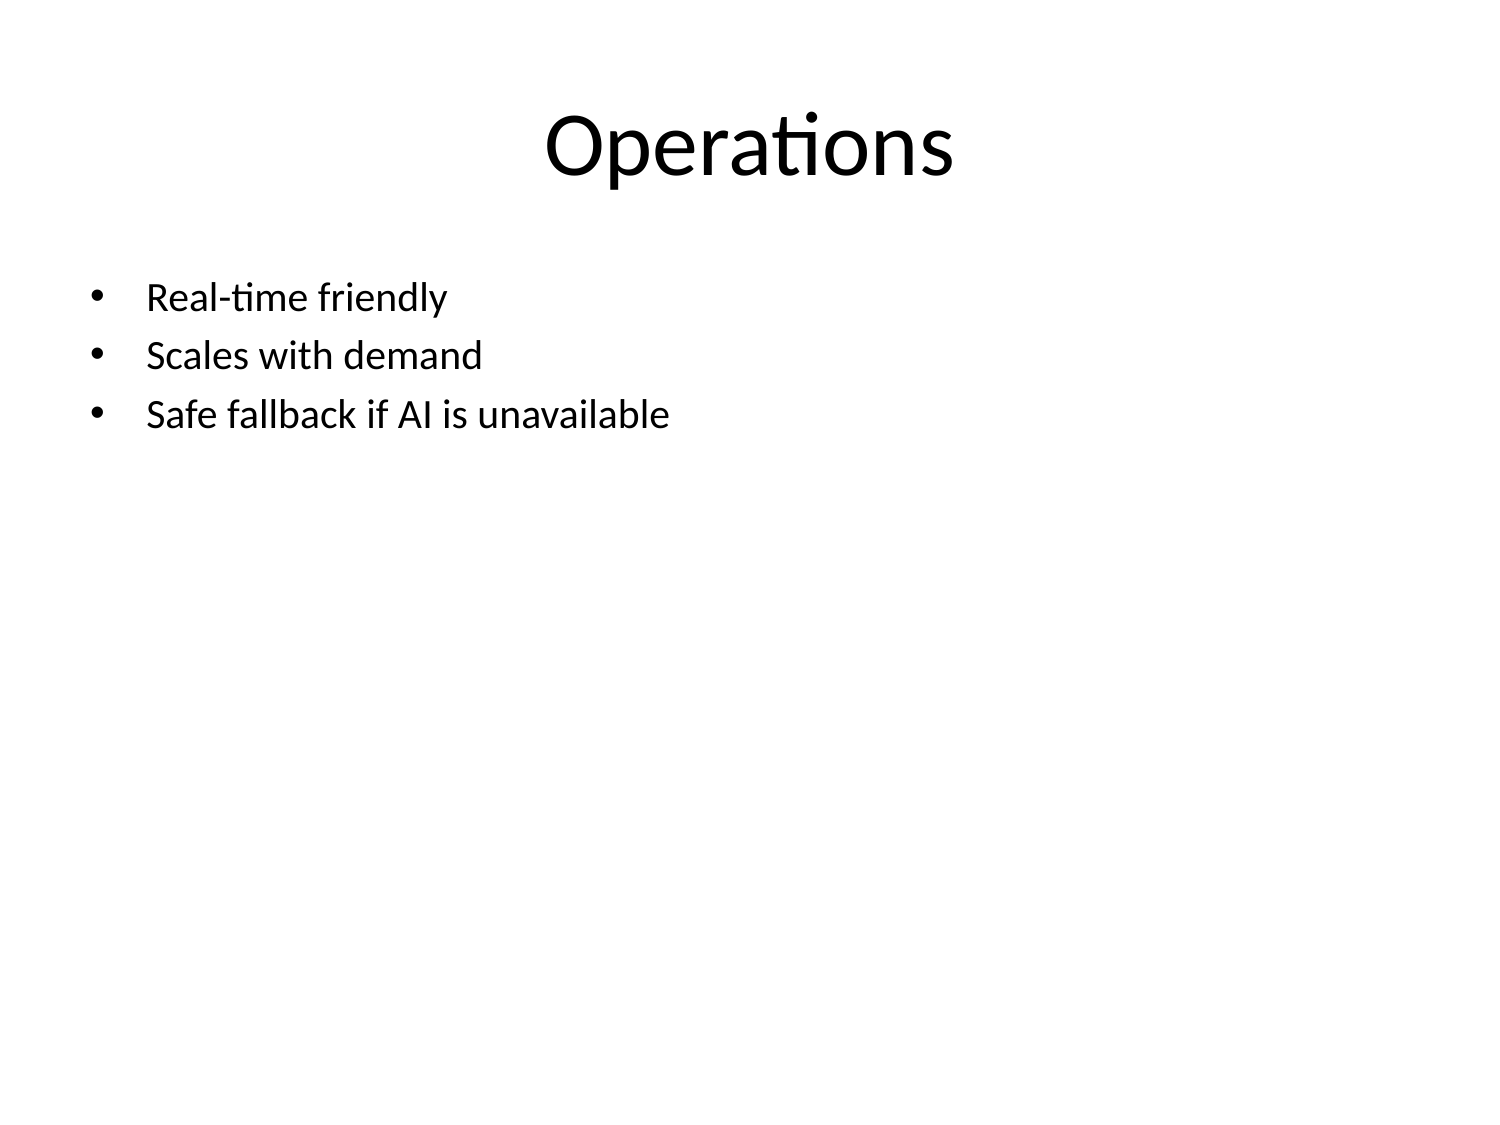

# Operations
Real-time friendly
Scales with demand
Safe fallback if AI is unavailable